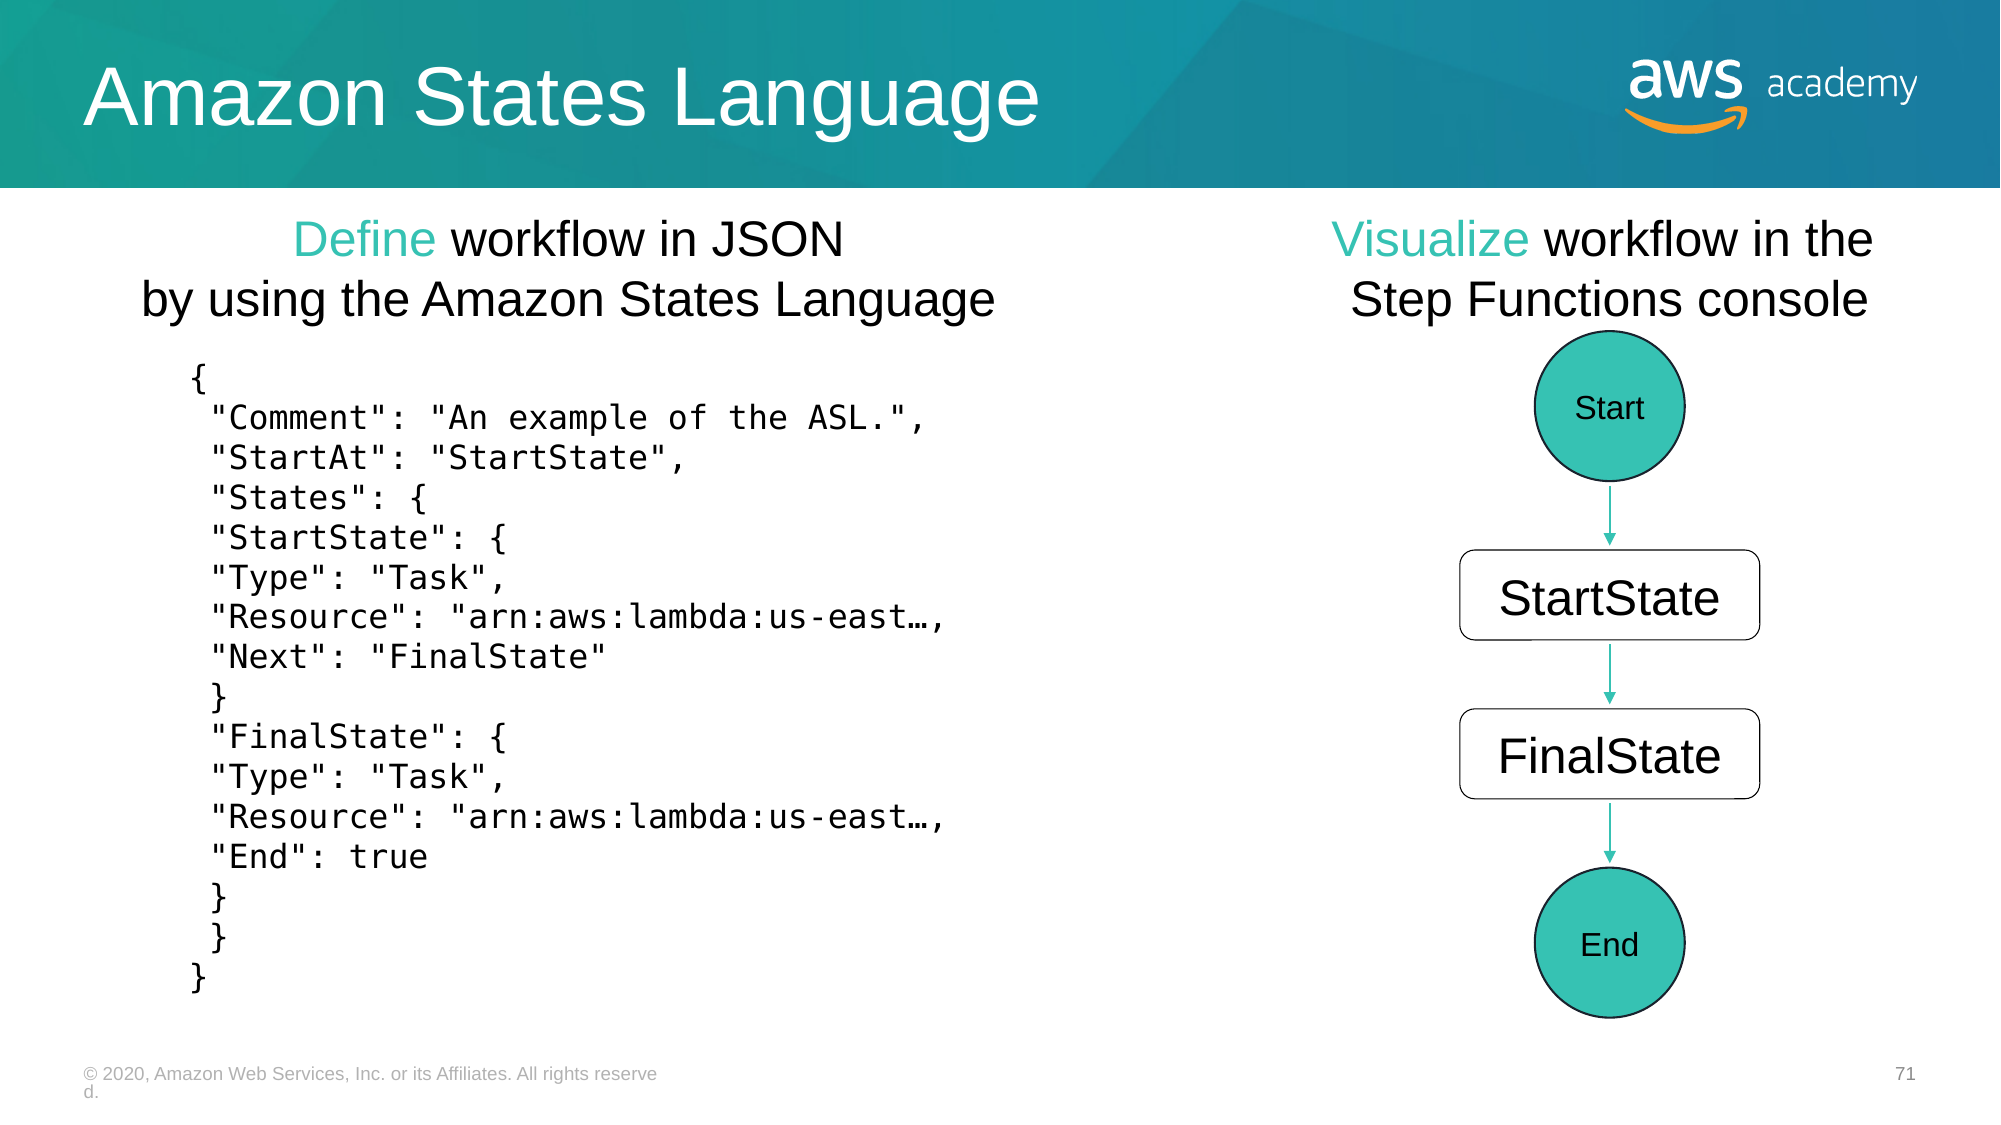

# Amazon States Language
Define workflow in JSON
by using the Amazon States Language
Visualize workflow in the
Step Functions console
Start
StartState
FinalState
End
{
 "Comment": "An example of the ASL.",
 "StartAt": "StartState",
 "States": {
 "StartState": {
 "Type": "Task",
 "Resource": "arn:aws:lambda:us-east…,
 "Next": "FinalState"
 }
 "FinalState": {
 "Type": "Task",
 "Resource": "arn:aws:lambda:us-east…,
 "End": true
 }
 }
}

© 2020, Amazon Web Services, Inc. or its Affiliates. All rights reserved.
71